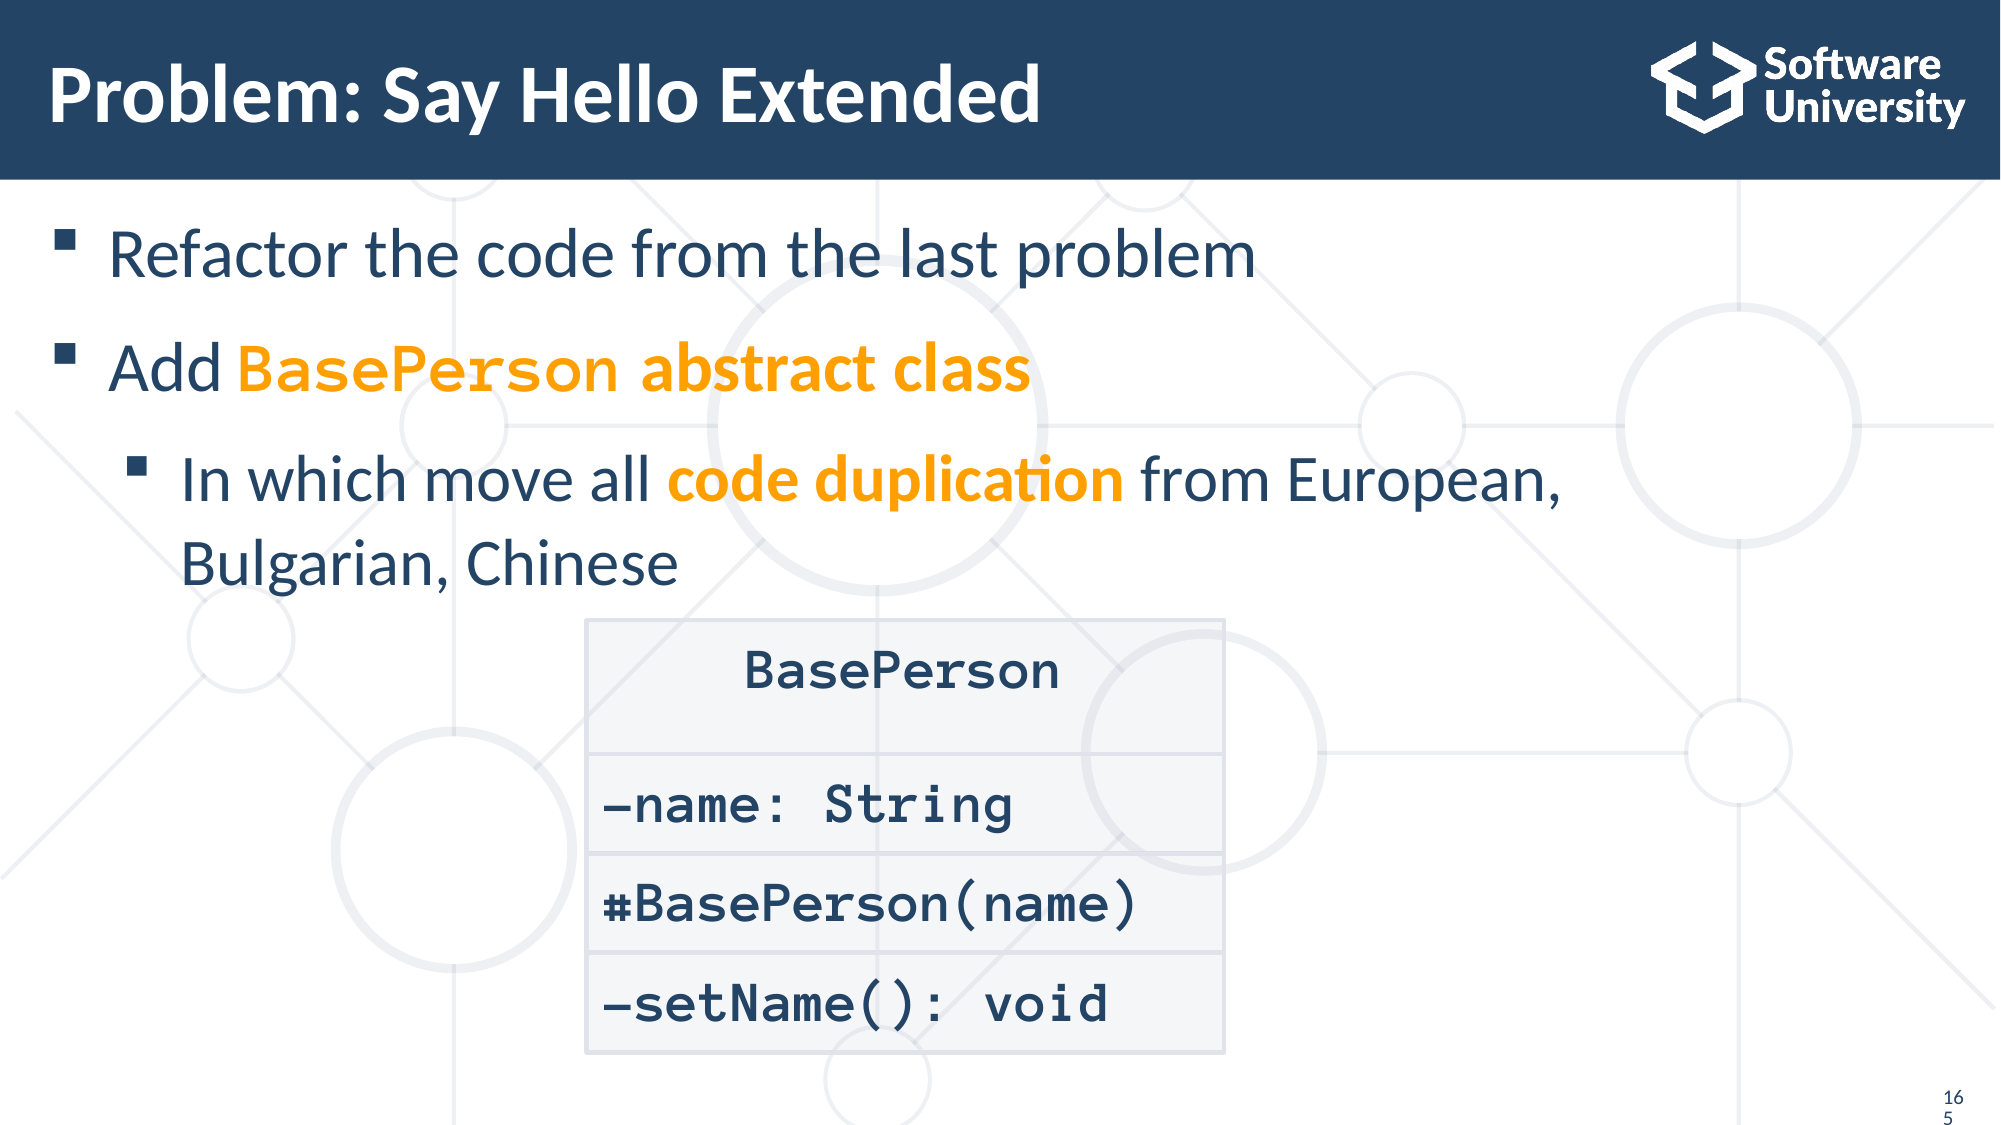

# Problem: Say Hello Extended
Refactor the code from the last problem
Add BasePerson abstract class
In which move all code duplication from European,
Bulgarian, Chinese
BasePerson
-name: String
#BasePerson(name)
-setName(): void
165